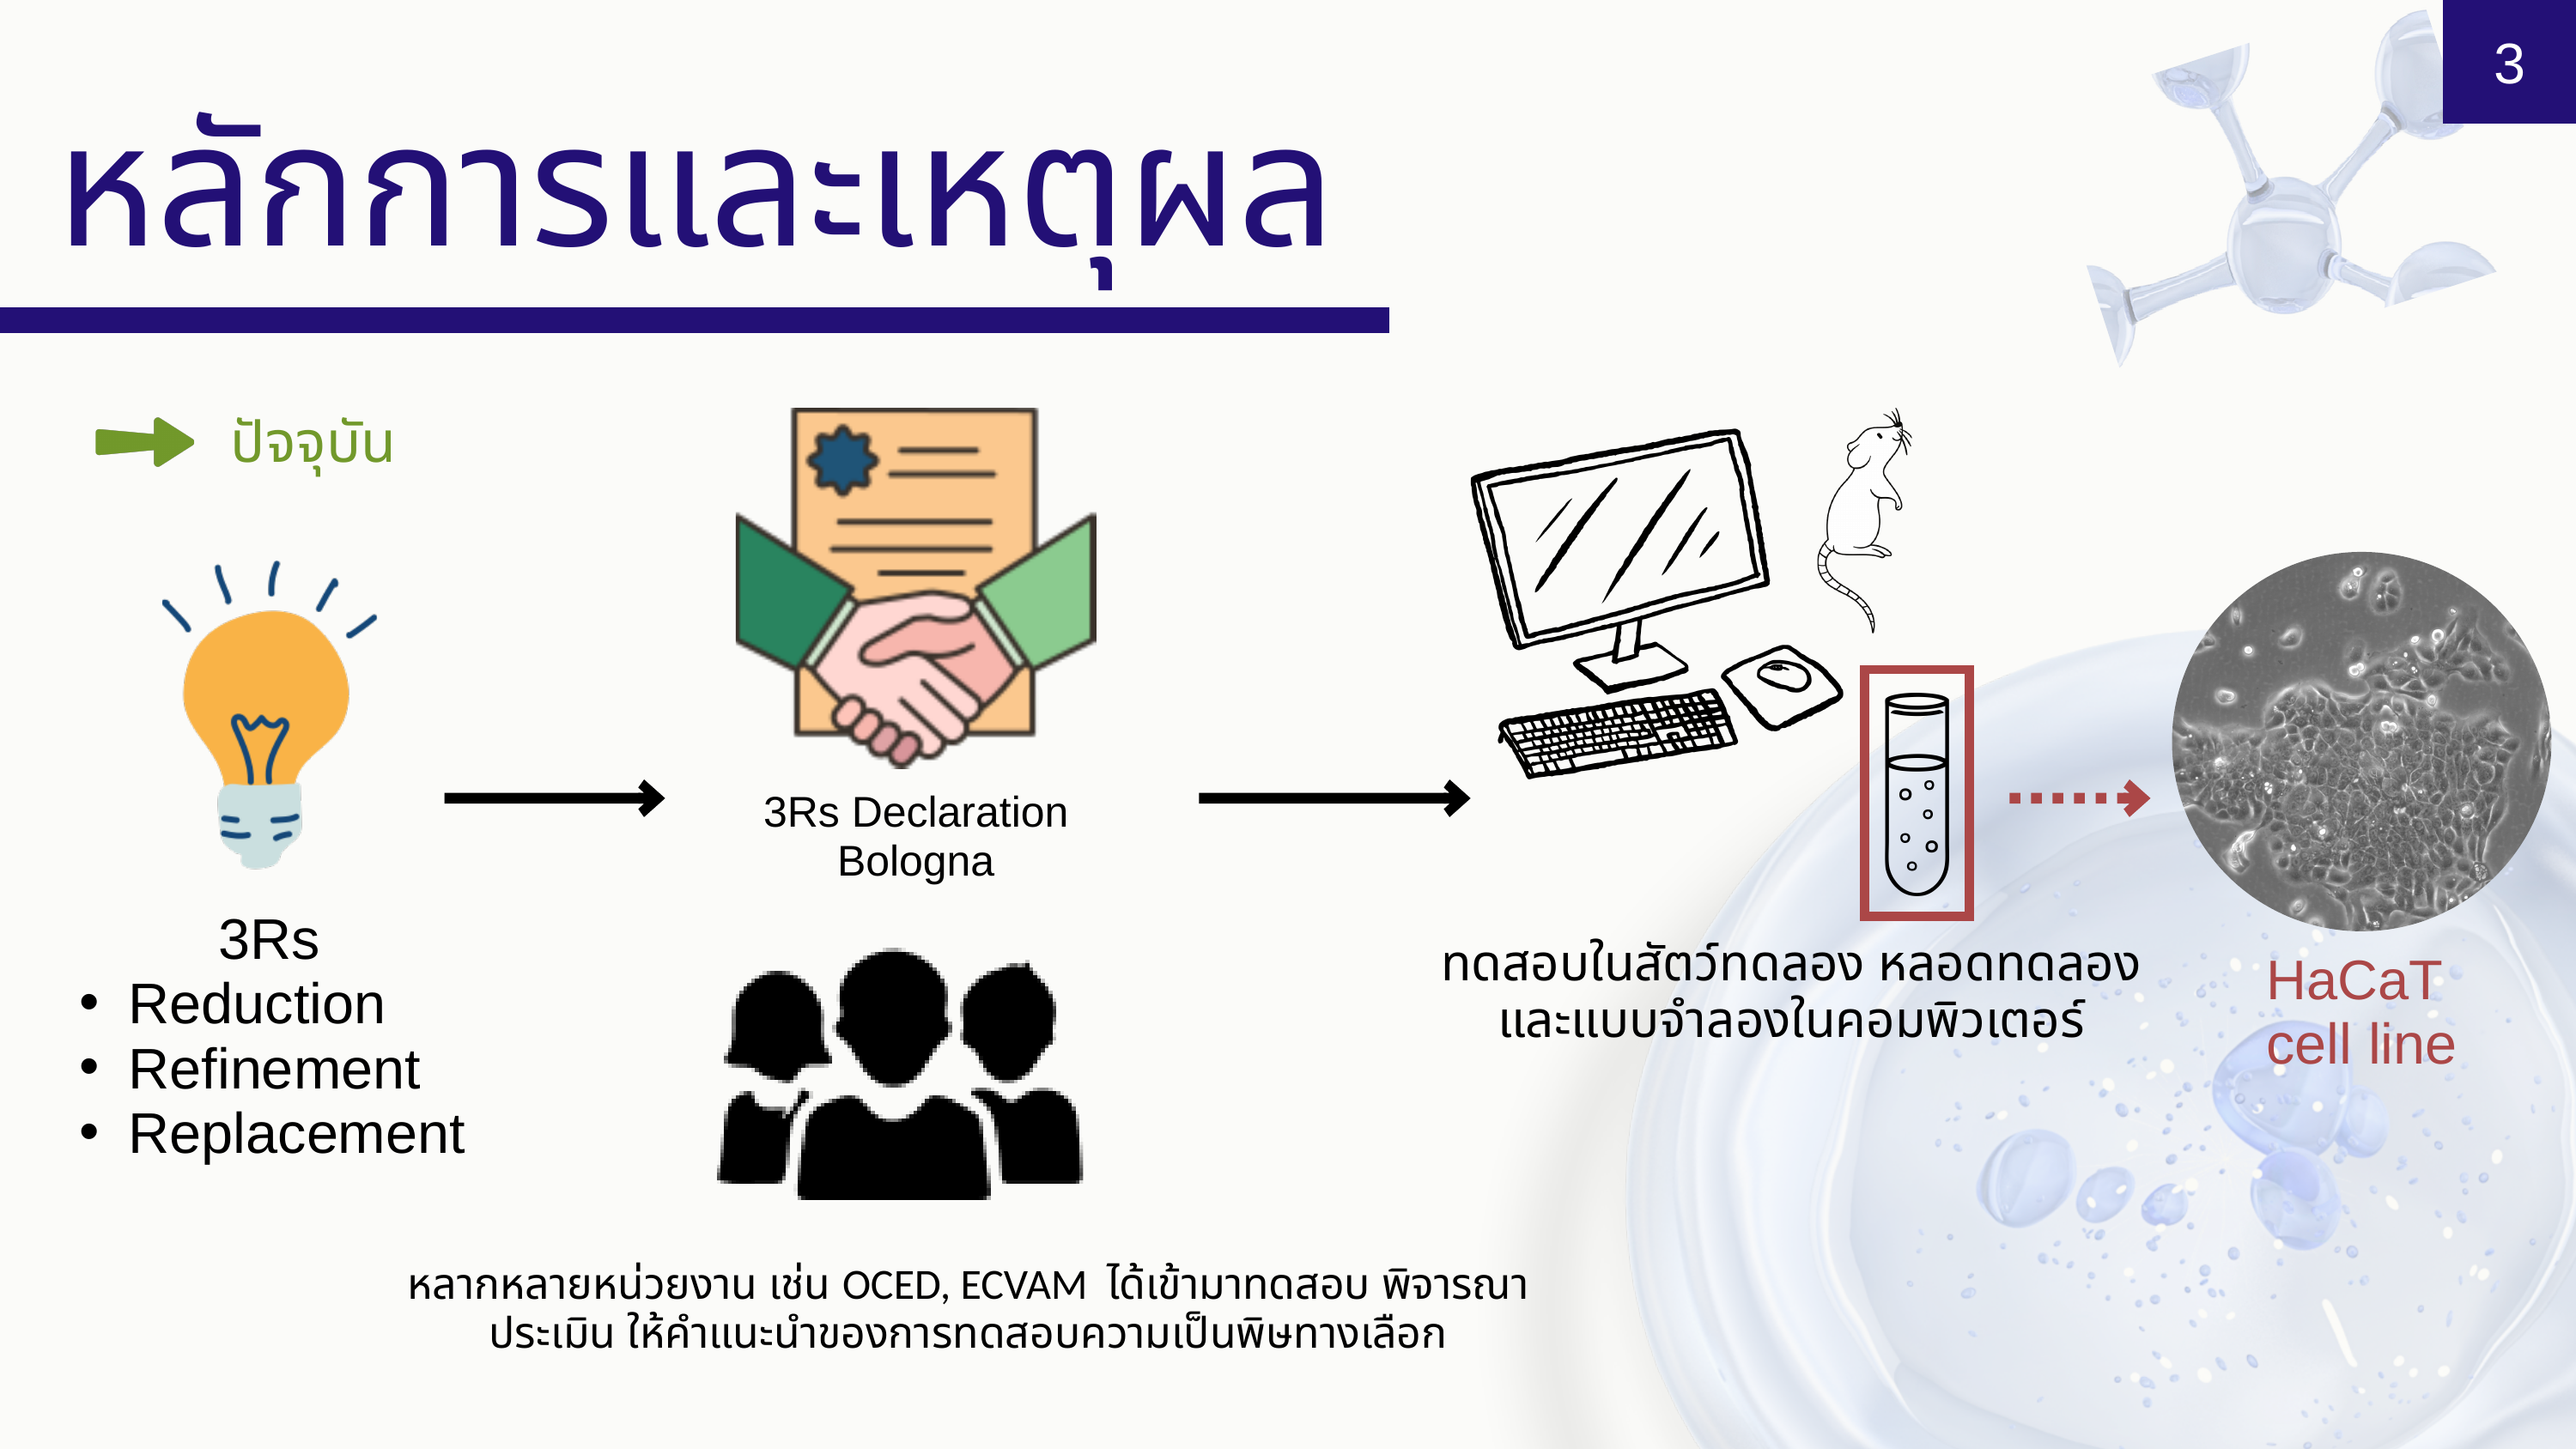

3

หลักการและเหตุผล

ปัจจุบัน

3Rs Declaration Bologna

3Rs
Reduction
Refinement
Replacement
ทดสอบในสัตว์ทดลอง หลอดทดลองและแบบจำลองในคอมพิวเตอร์

HaCaT
cell line
หลากหลายหน่วยงาน เช่น OCED, ECVAM  ได้เข้ามาทดสอบ พิจารณา ประเมิน ให้คำแนะนำของการทดสอบความเป็นพิษทางเลือก